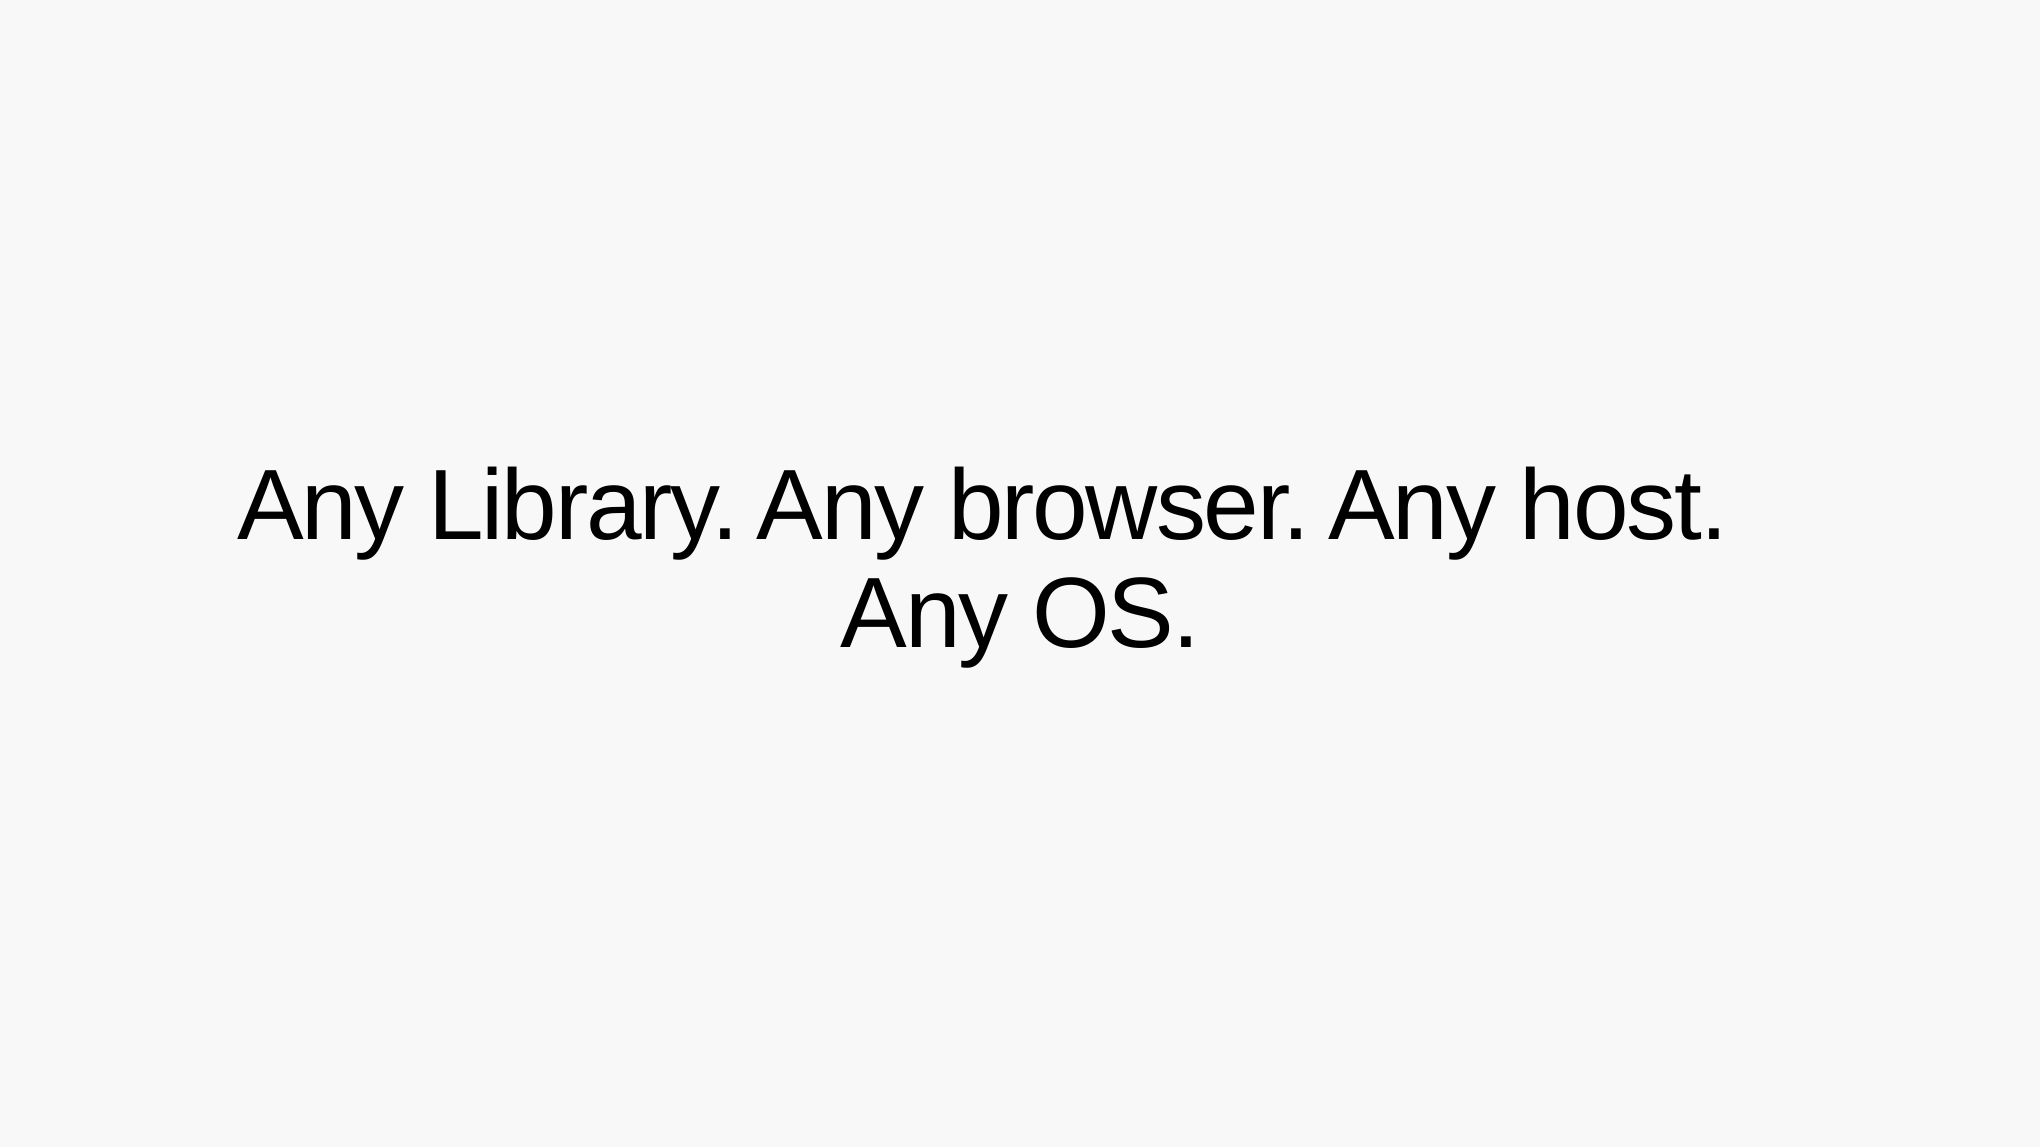

# Any Library. Any browser. Any host.    Any OS.